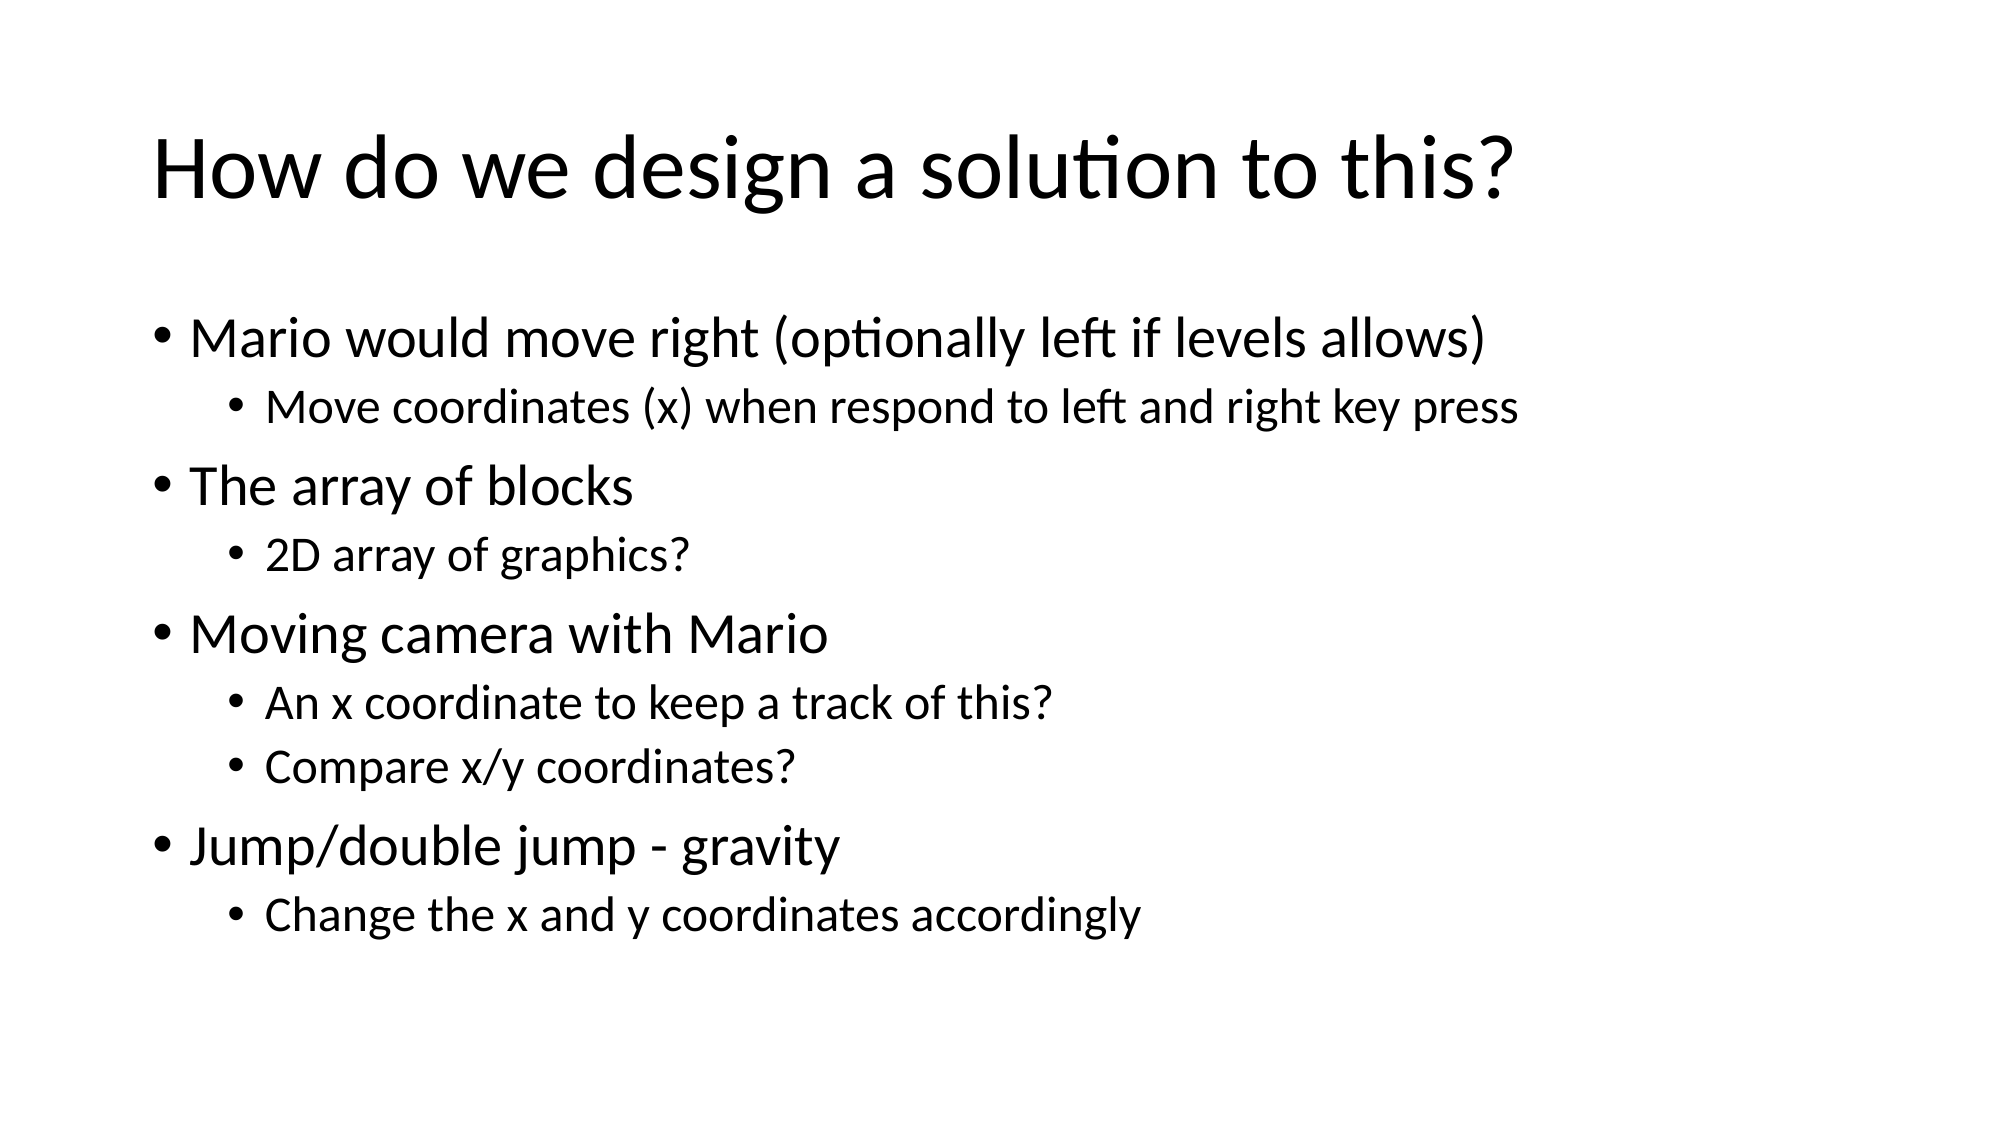

# How do we design a solution to this?
Mario would move right (optionally left if levels allows)
Move coordinates (x) when respond to left and right key press
The array of blocks
2D array of graphics?
Moving camera with Mario
An x coordinate to keep a track of this?
Compare x/y coordinates?
Jump/double jump - gravity
Change the x and y coordinates accordingly